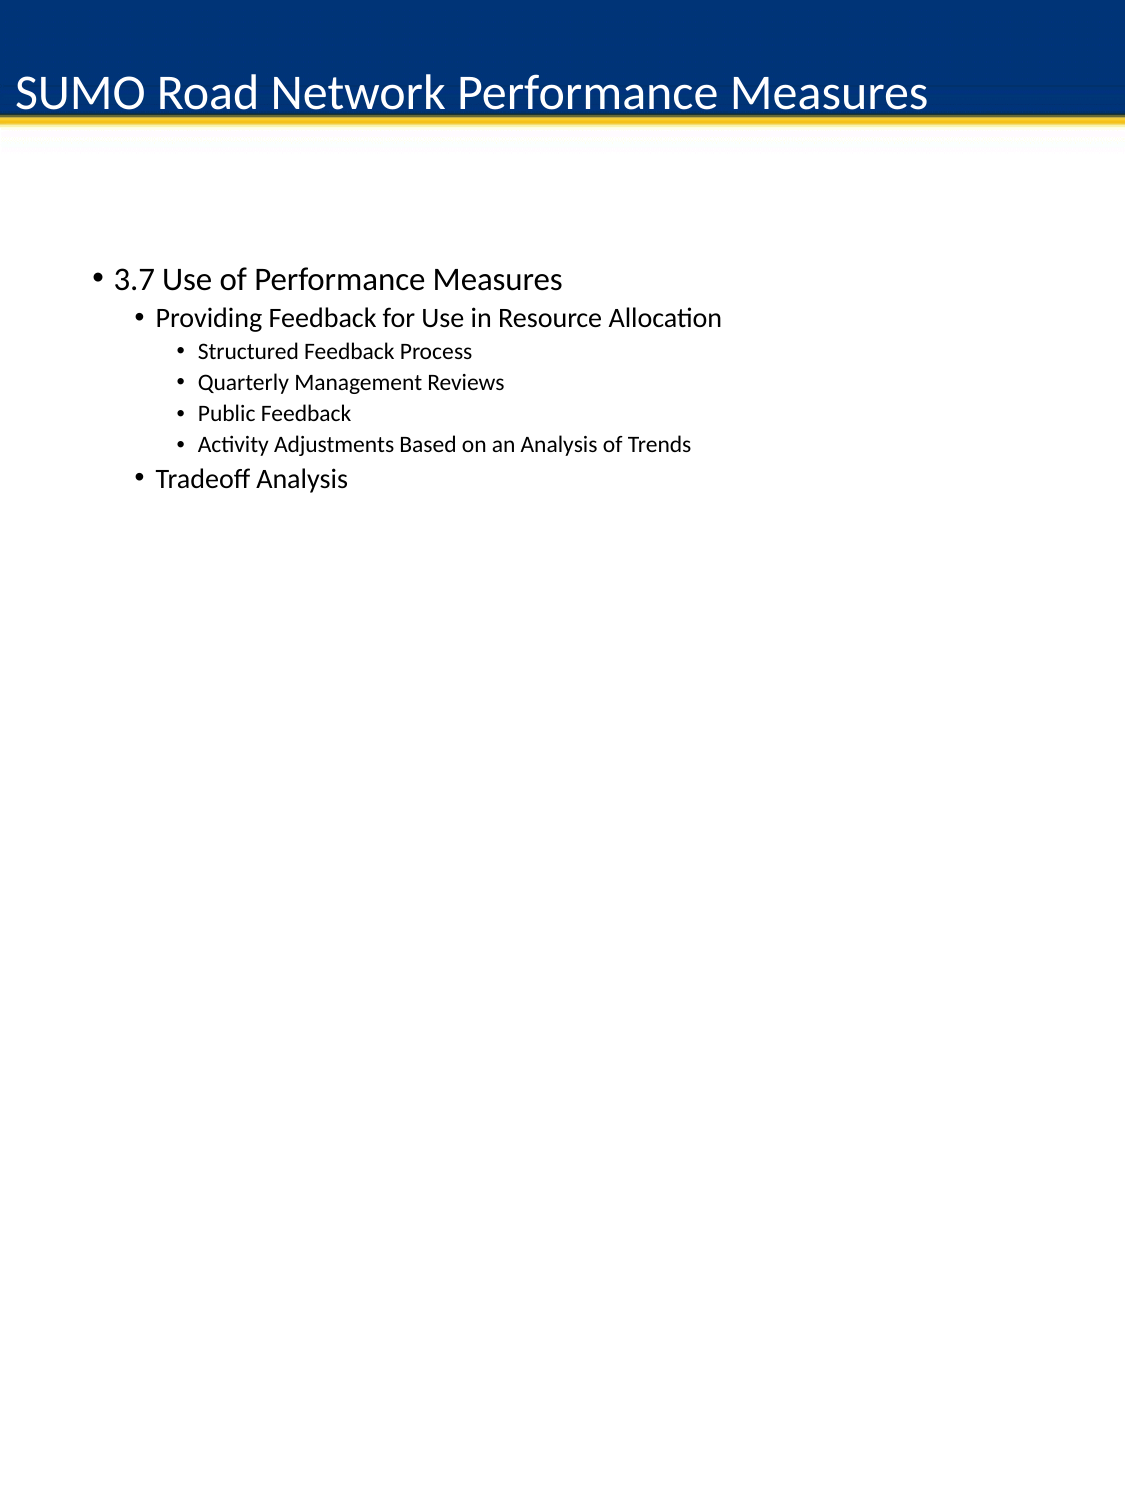

# SUMO Road Network Performance Measures
3.7 Use of Performance Measures
Providing Feedback for Use in Resource Allocation
Structured Feedback Process
Quarterly Management Reviews
Public Feedback
Activity Adjustments Based on an Analysis of Trends
Tradeoff Analysis